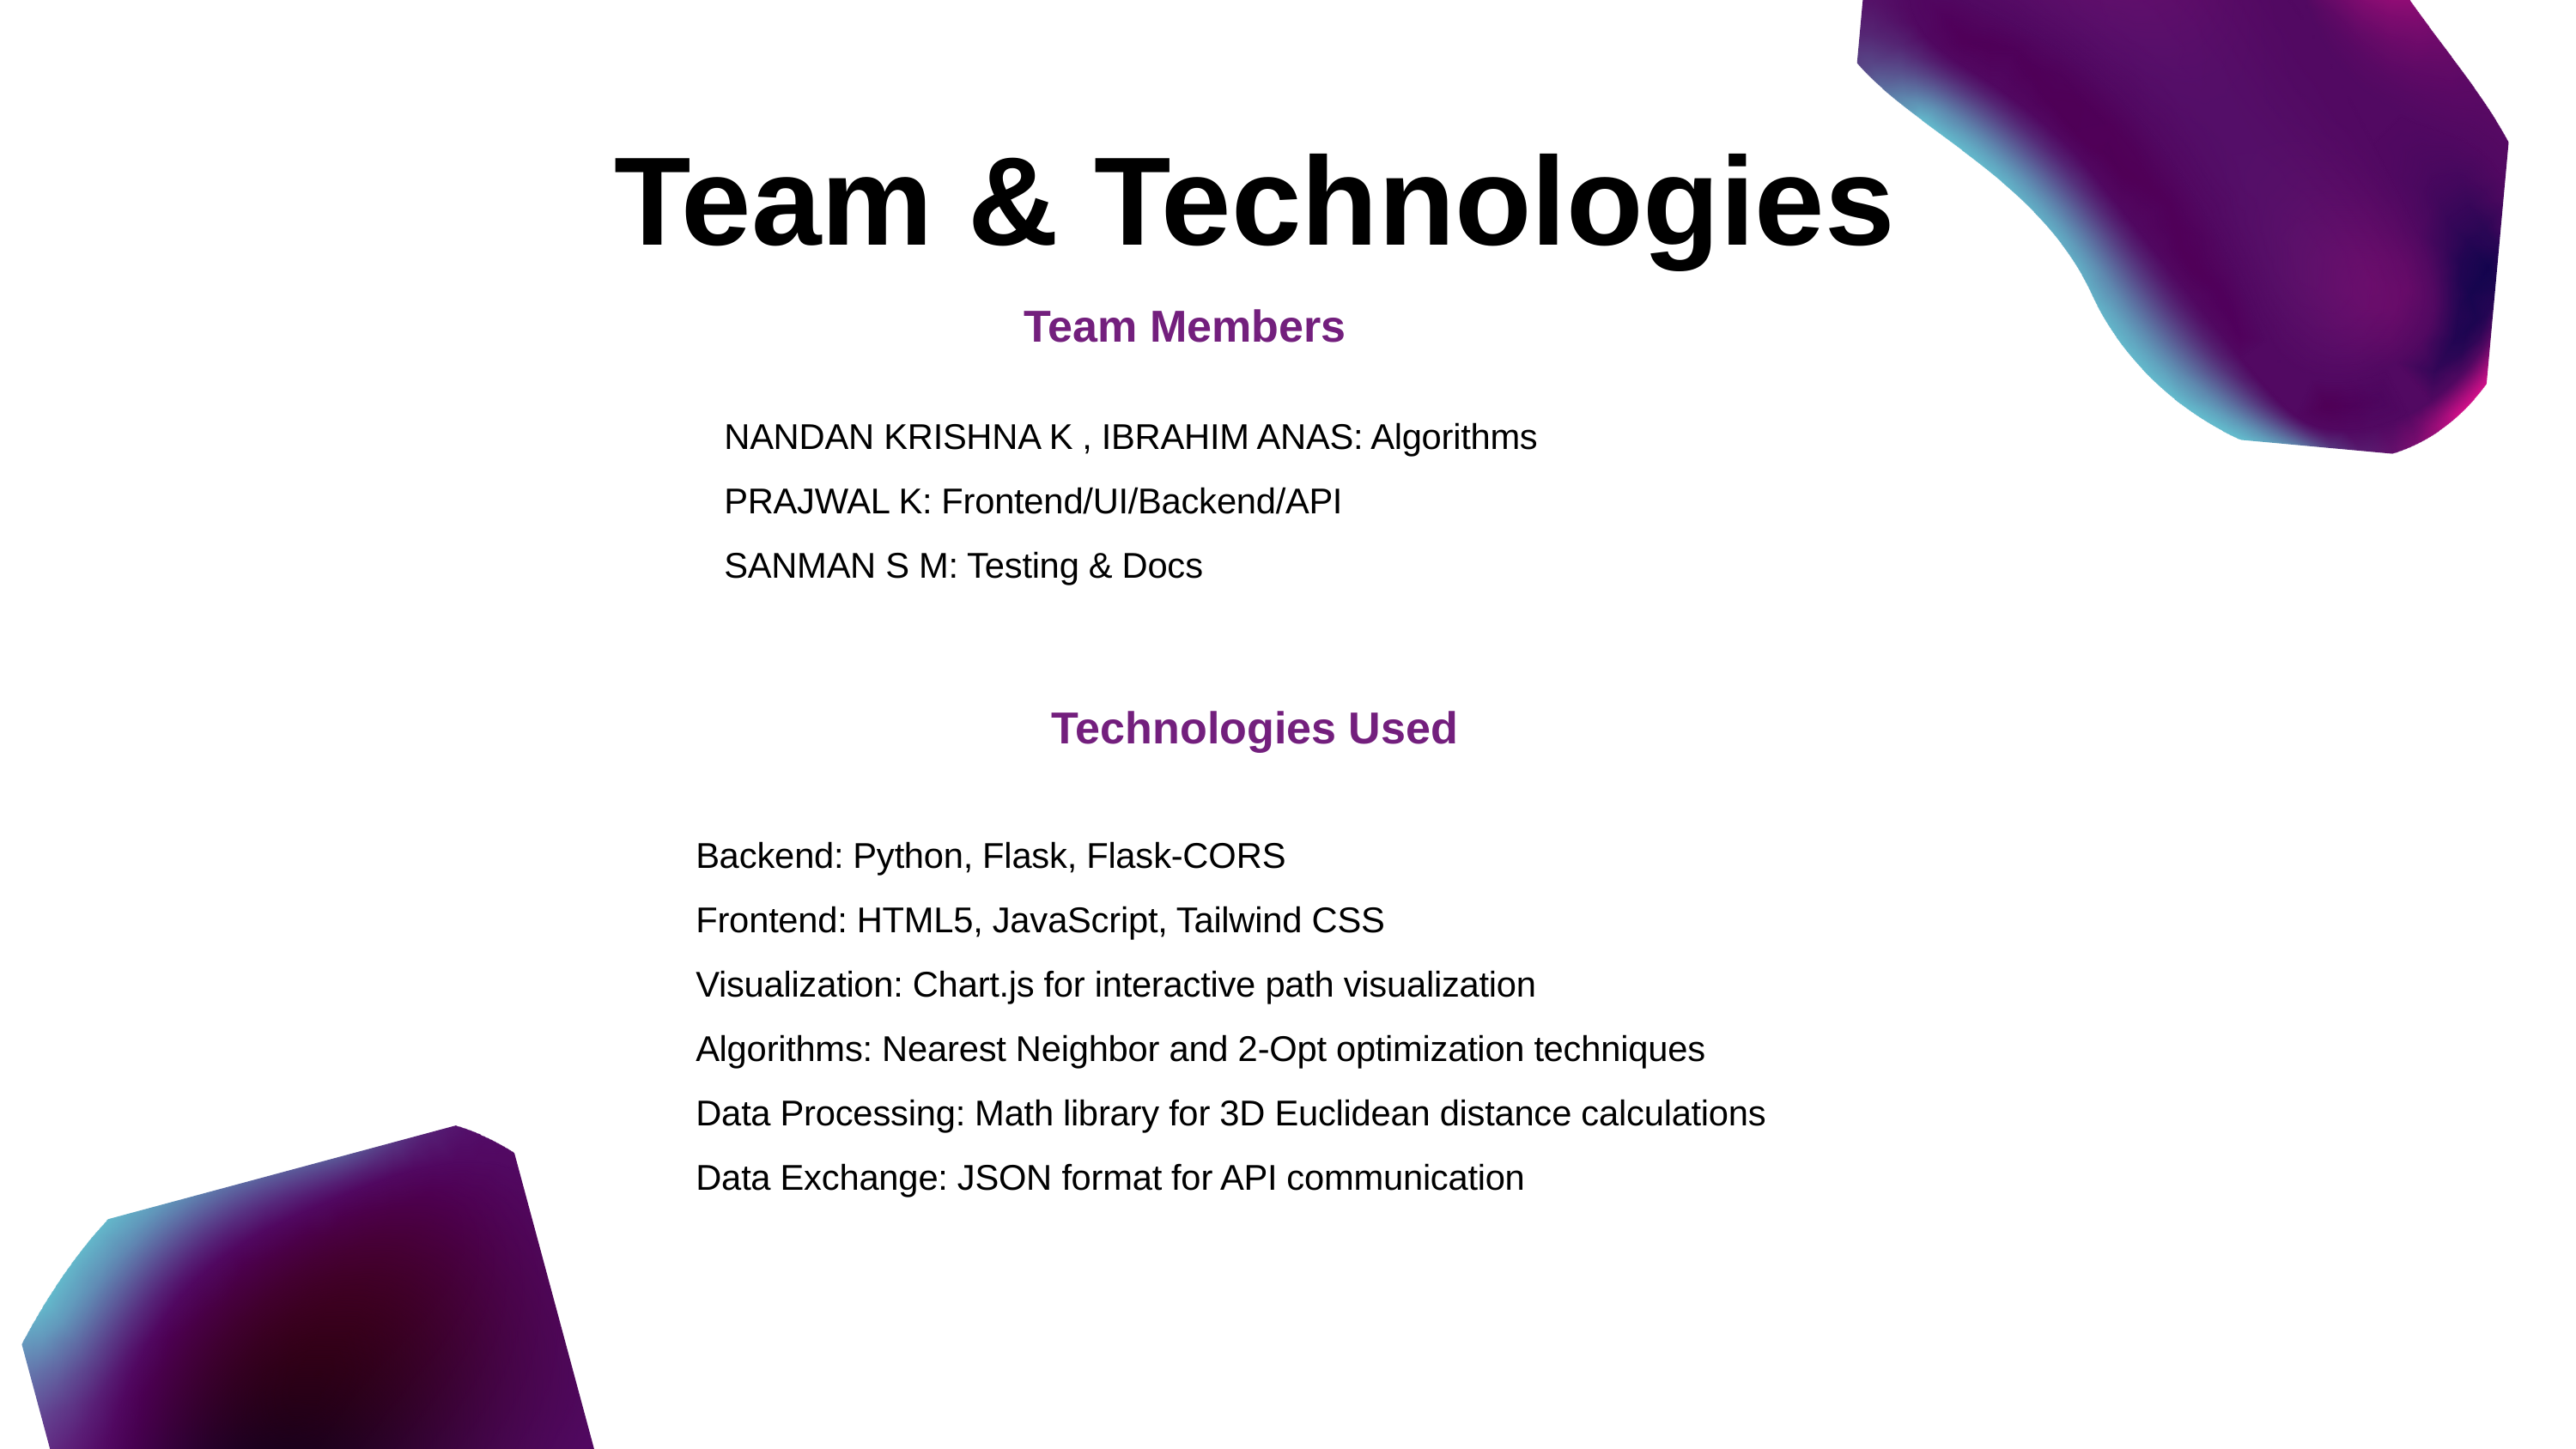

Team & Technologies
Team Members
 NANDAN KRISHNA K , IBRAHIM ANAS: Algorithms
 PRAJWAL K: Frontend/UI/Backend/API
 SANMAN S M: Testing & Docs

Technologies Used
              Backend: Python, Flask, Flask-CORS
              Frontend: HTML5, JavaScript, Tailwind CSS
              Visualization: Chart.js for interactive path visualization
              Algorithms: Nearest Neighbor and 2-Opt optimization techniques
              Data Processing: Math library for 3D Euclidean distance calculations
              Data Exchange: JSON format for API communication